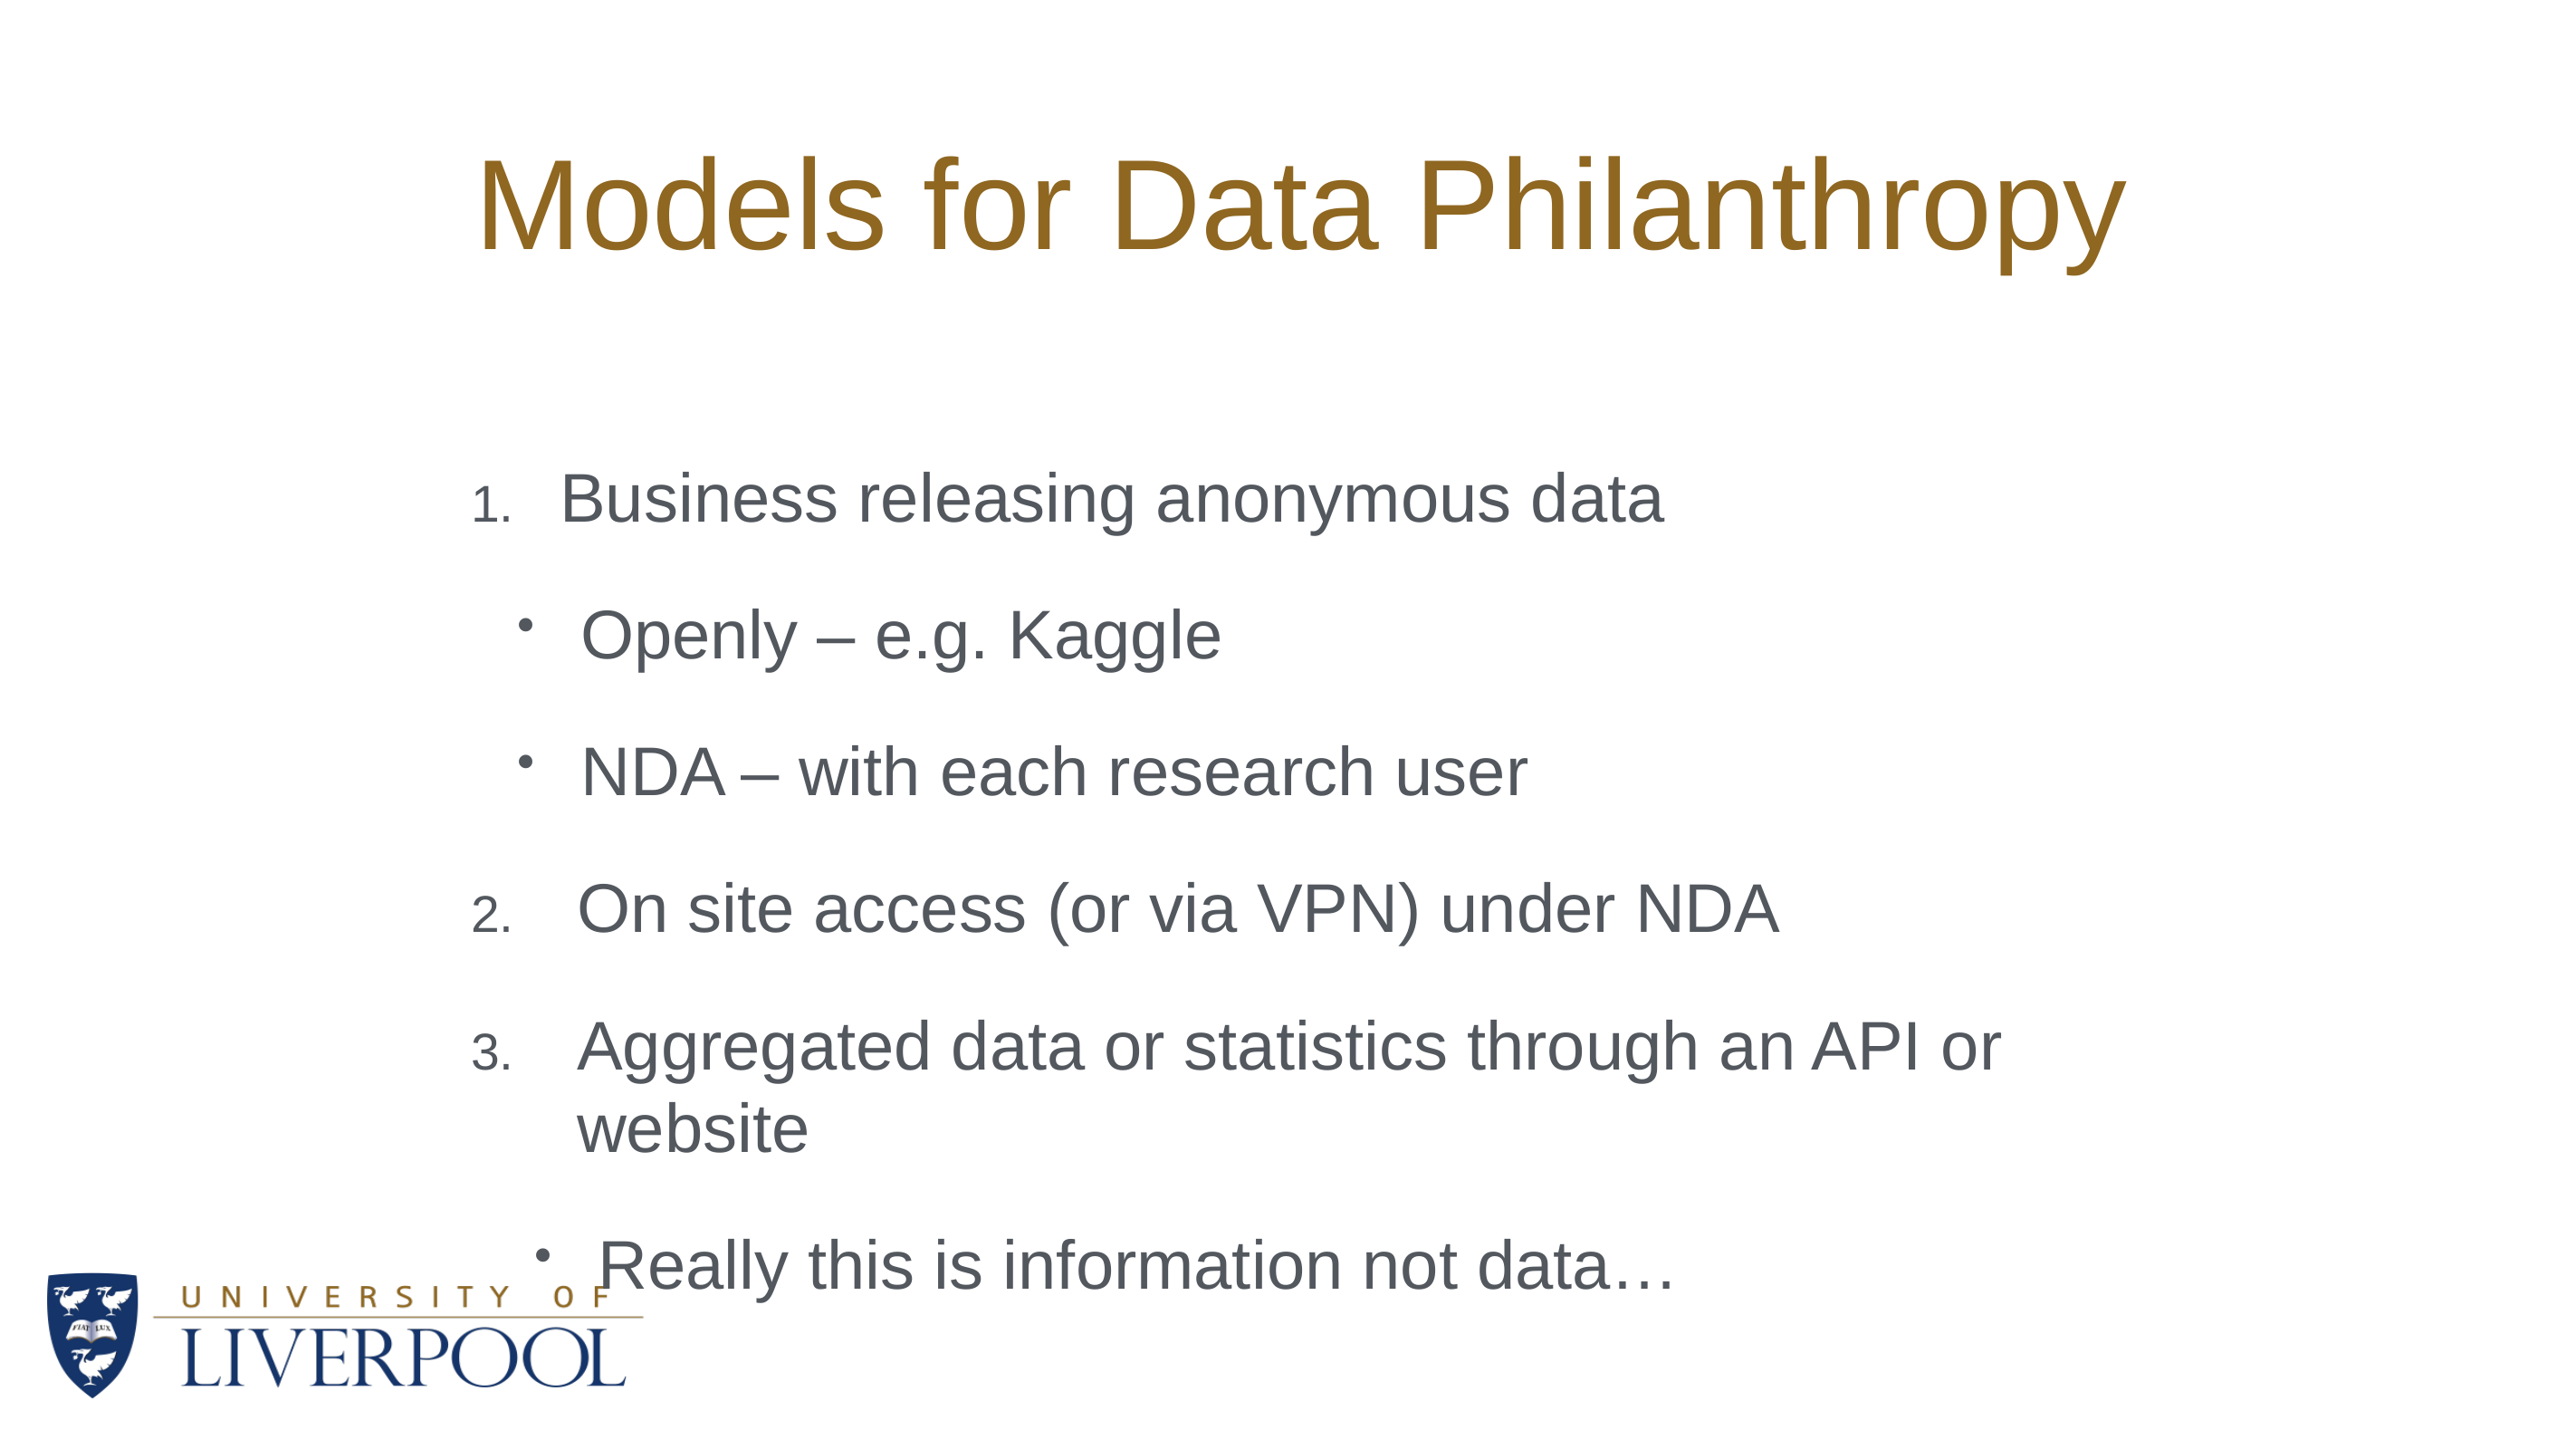

# Models for Data Philanthropy
Business releasing anonymous data
Openly – e.g. Kaggle
NDA – with each research user
On site access (or via VPN) under NDA
Aggregated data or statistics through an API or website
Really this is information not data…